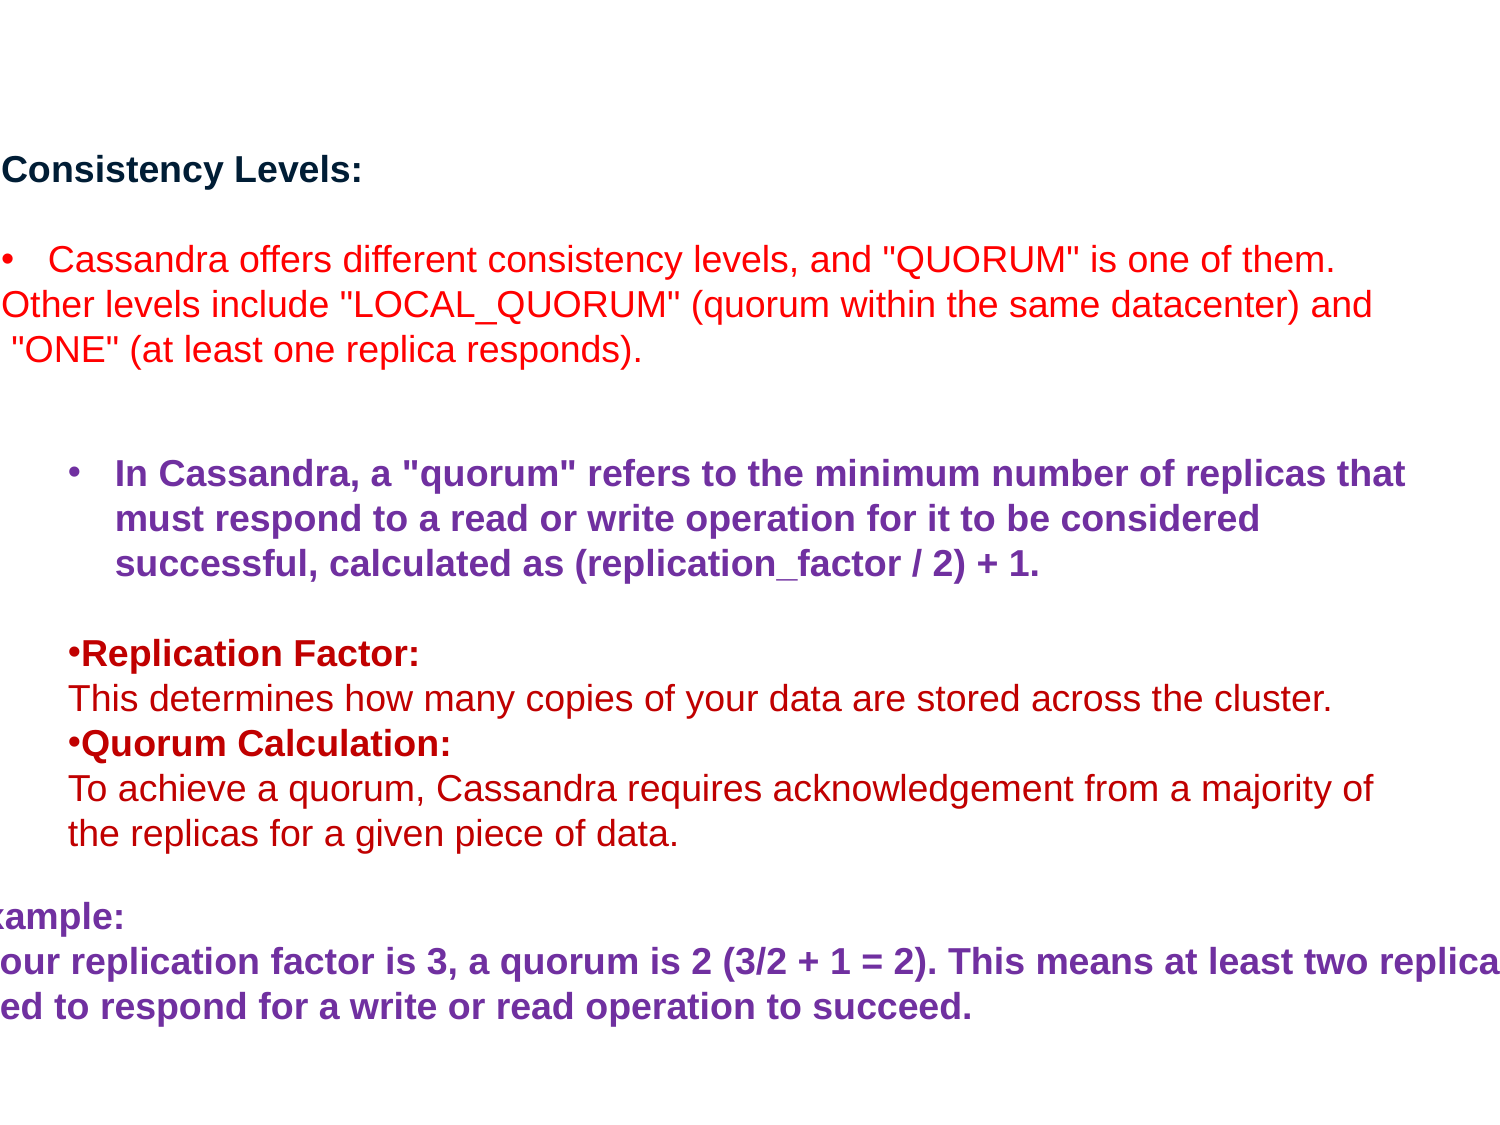

Consistency Levels:

Cassandra offers different consistency levels, and "QUORUM" is one of them.
Other levels include "LOCAL_QUORUM" (quorum within the same datacenter) and
 "ONE" (at least one replica responds).

In Cassandra, a "quorum" refers to the minimum number of replicas that must respond to a read or write operation for it to be considered successful, calculated as (replication_factor / 2) + 1.

Replication Factor:
This determines how many copies of your data are stored across the cluster.
Quorum Calculation:
To achieve a quorum, Cassandra requires acknowledgement from a majority of the replicas for a given piece of data.

Example:
If your replication factor is 3, a quorum is 2 (3/2 + 1 = 2). This means at least two replicas
 need to respond for a write or read operation to succeed.